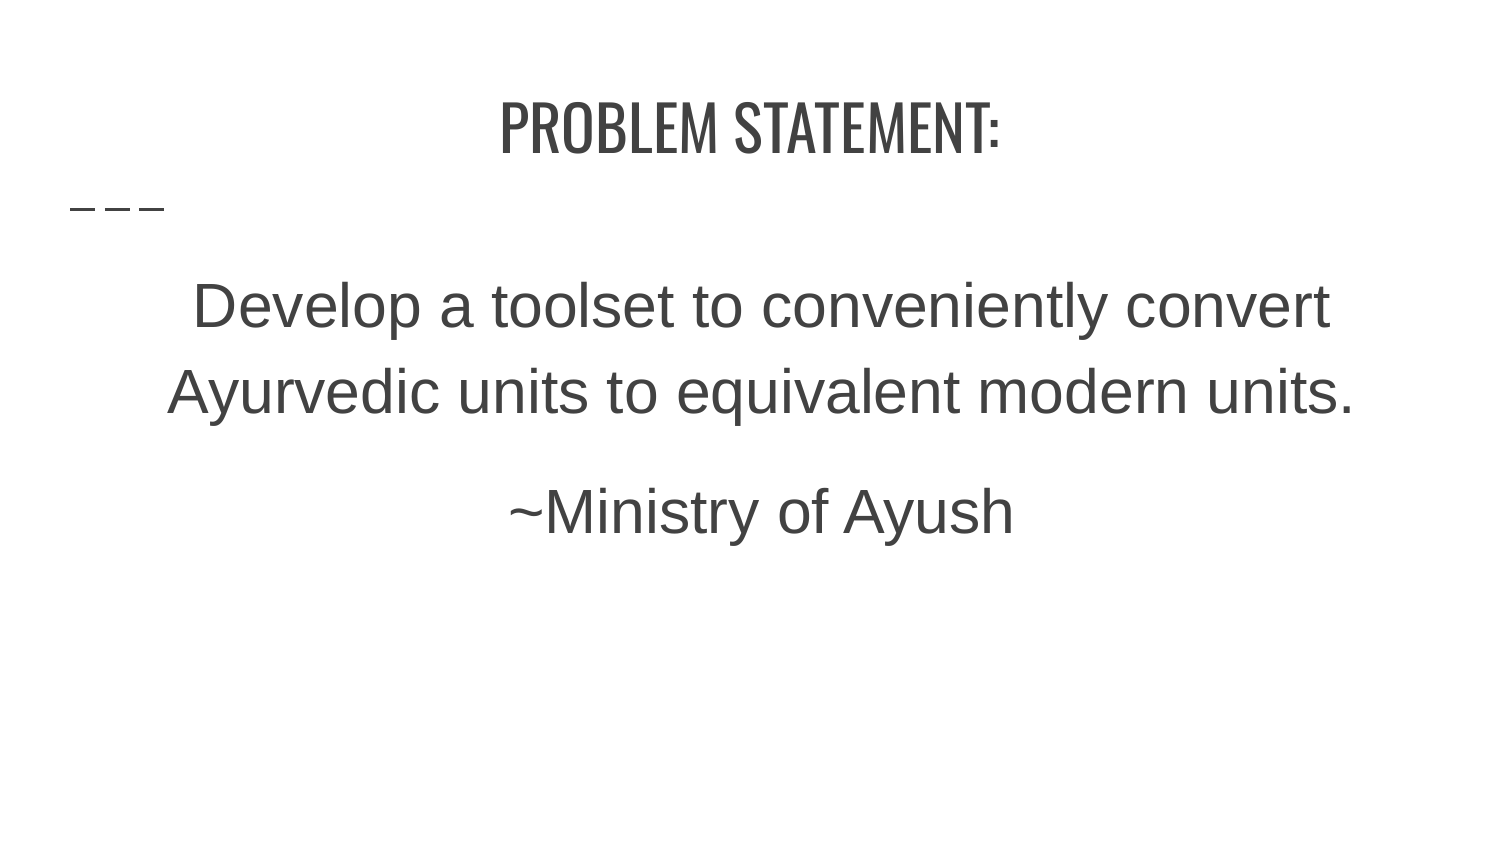

# PROBLEM STATEMENT:
Develop a toolset to conveniently convert Ayurvedic units to equivalent modern units.
~Ministry of Ayush